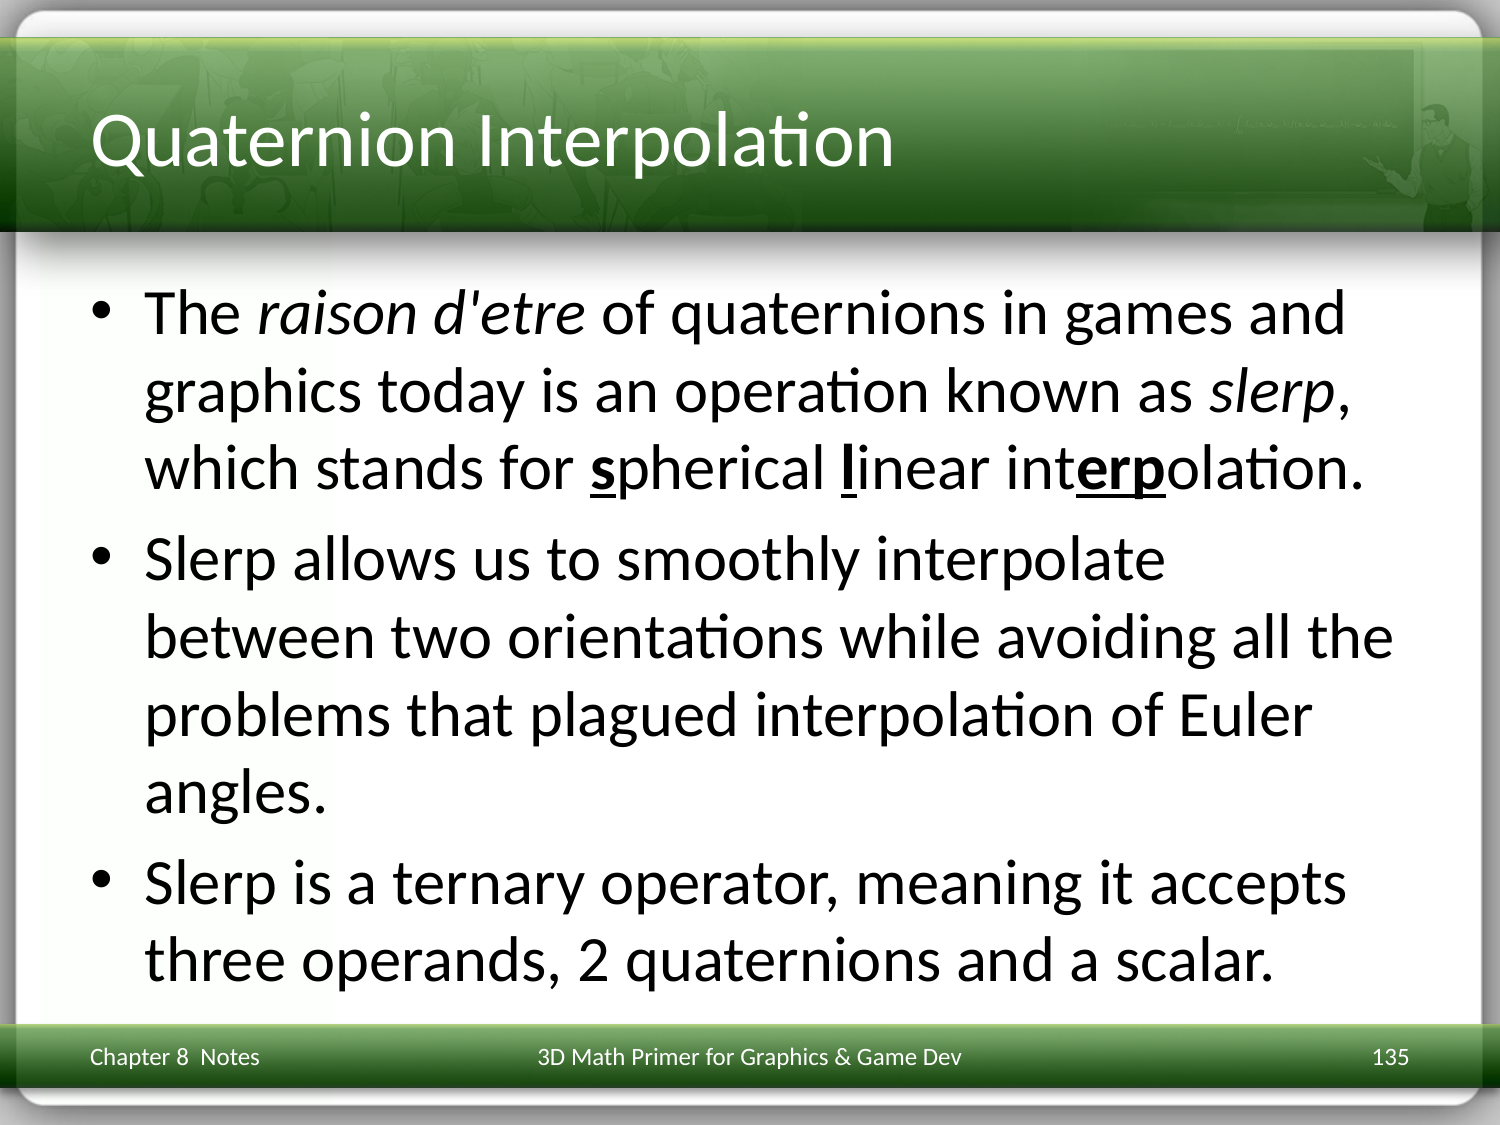

# Quaternion Interpolation
The raison d'etre of quaternions in games and graphics today is an operation known as slerp, which stands for spherical linear interpolation.
Slerp allows us to smoothly interpolate between two orientations while avoiding all the problems that plagued interpolation of Euler angles.
Slerp is a ternary operator, meaning it accepts three operands, 2 quaternions and a scalar.
Chapter 8  Notes
3D Math Primer for Graphics & Game Dev
135